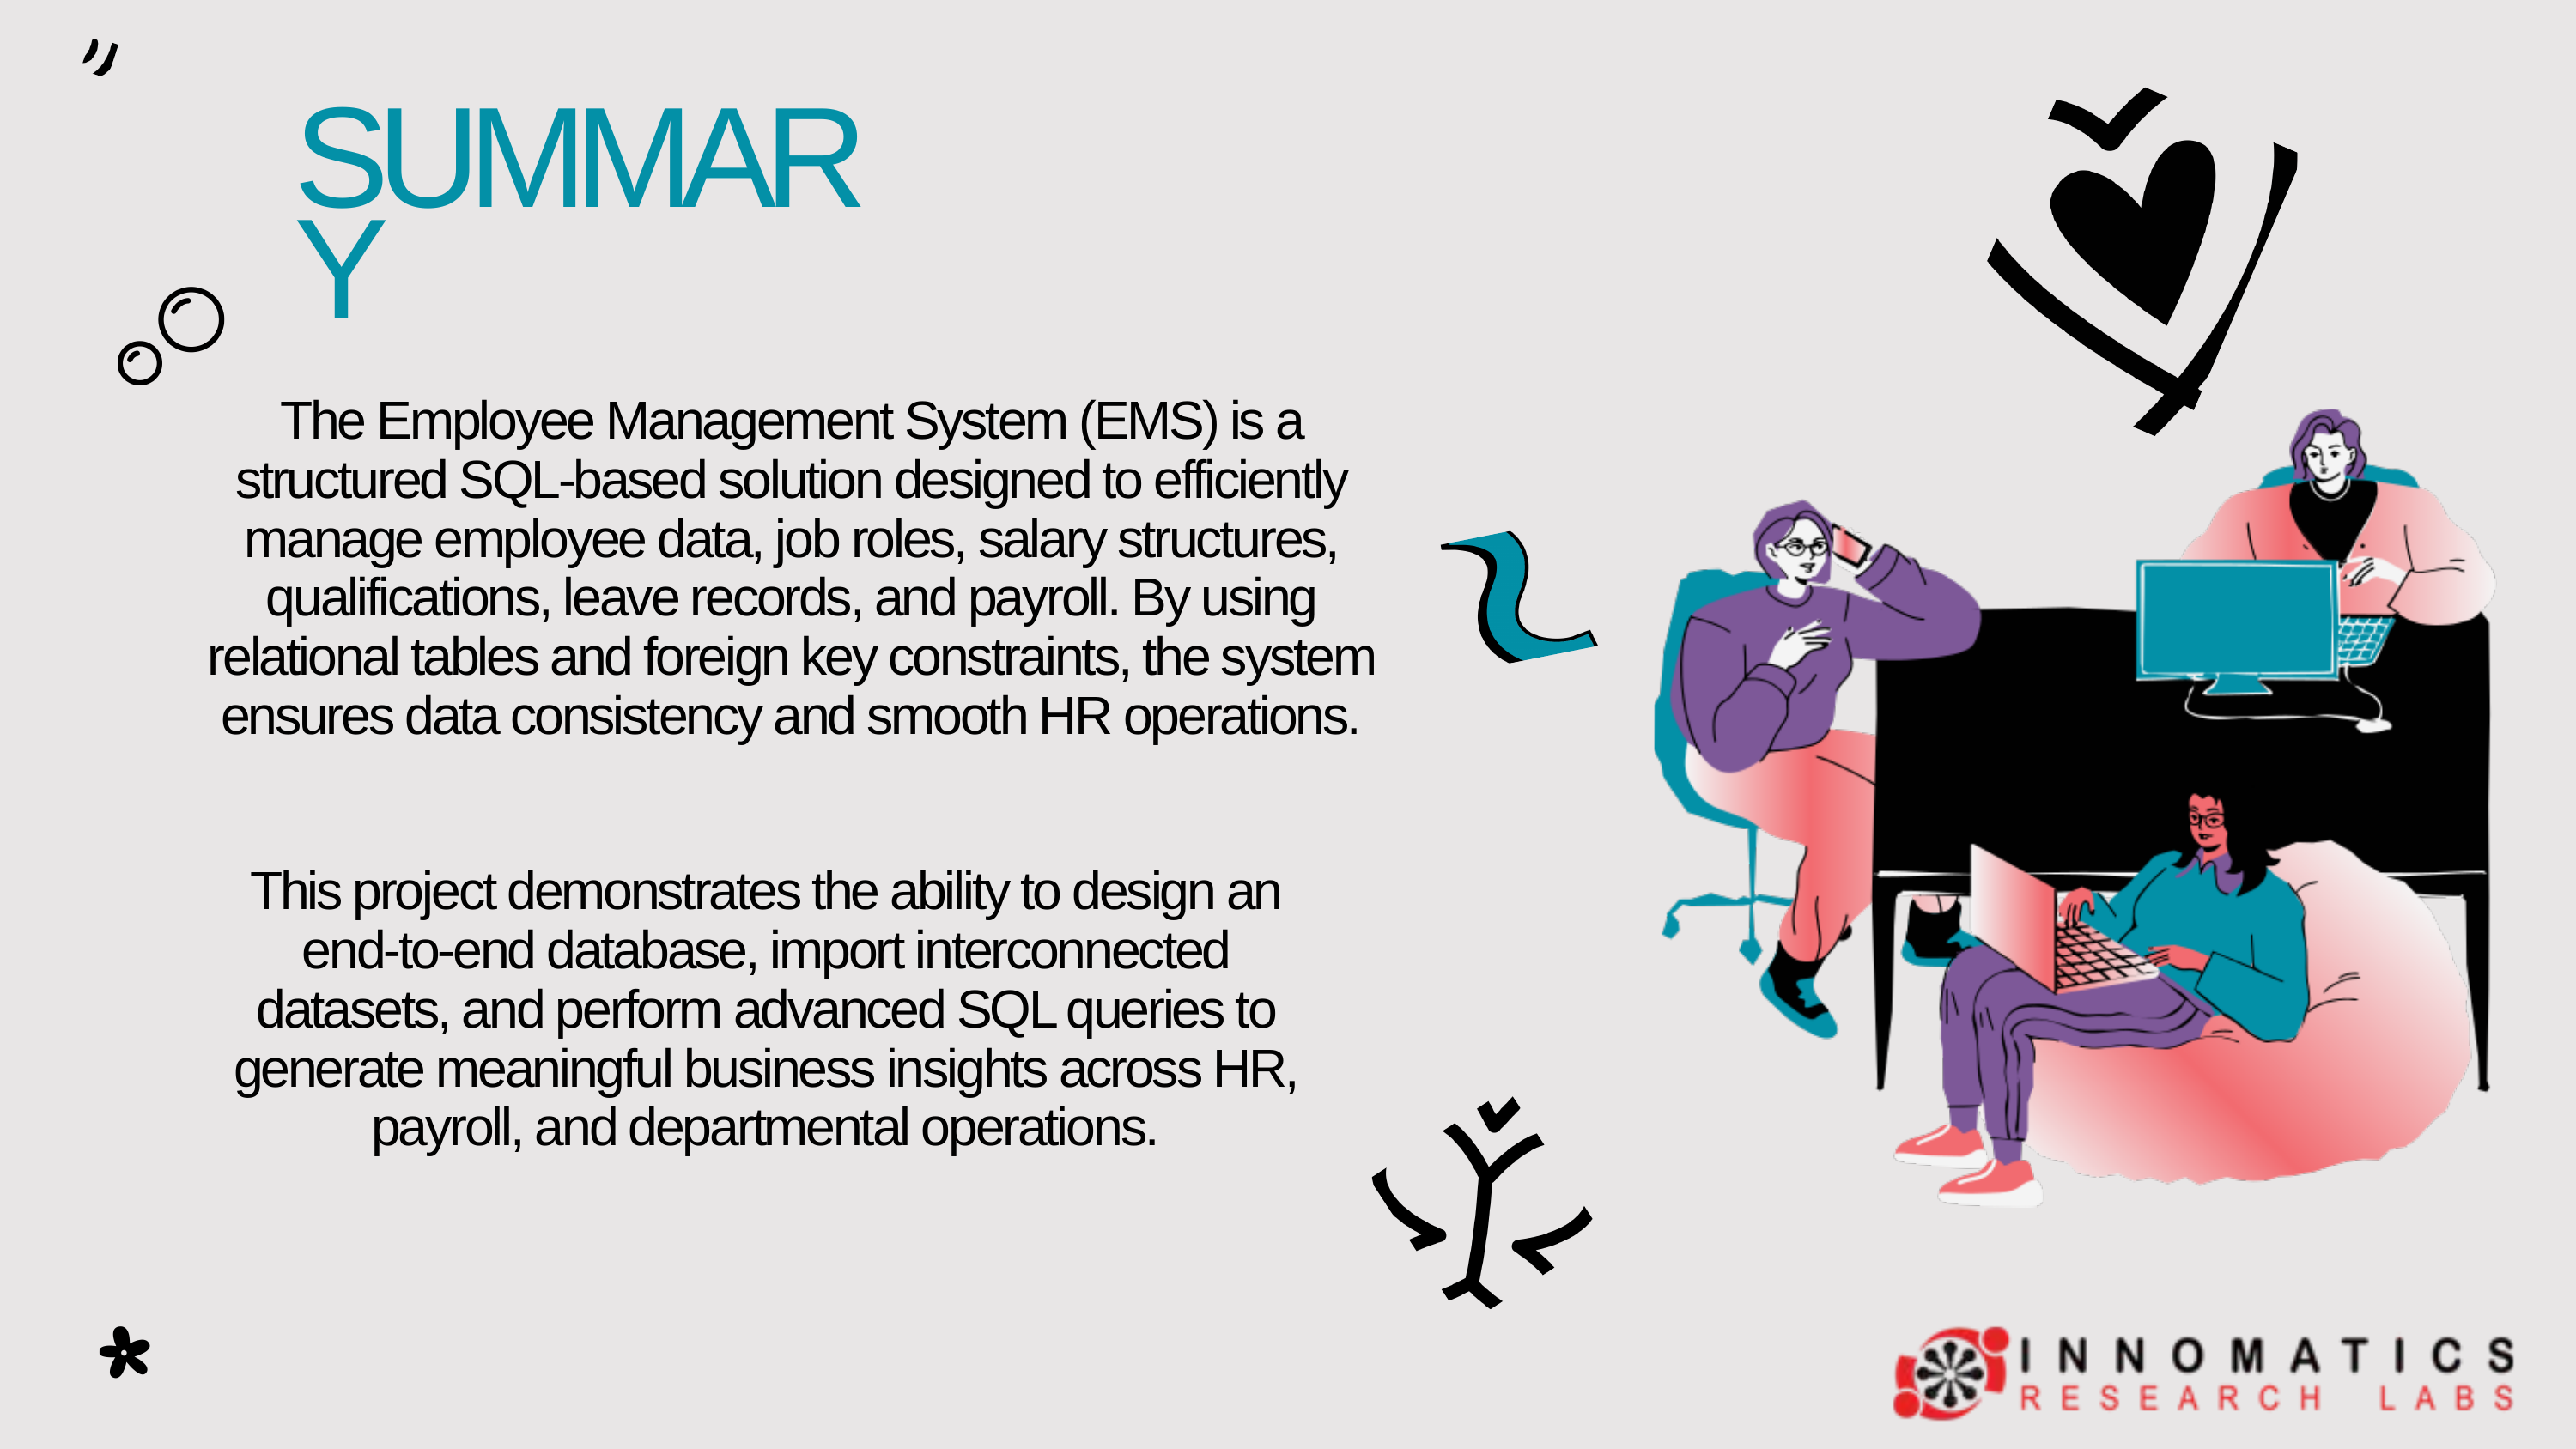

SUMMARY

The Employee Management System (EMS) is a structured SQL-based solution designed to efficiently manage employee data, job roles, salary structures, qualifications, leave records, and payroll. By using relational tables and foreign key constraints, the system ensures data consistency and smooth HR operations.

This project demonstrates the ability to design an end-to-end database, import interconnected datasets, and perform advanced SQL queries to generate meaningful business insights across HR, payroll, and departmental operations.